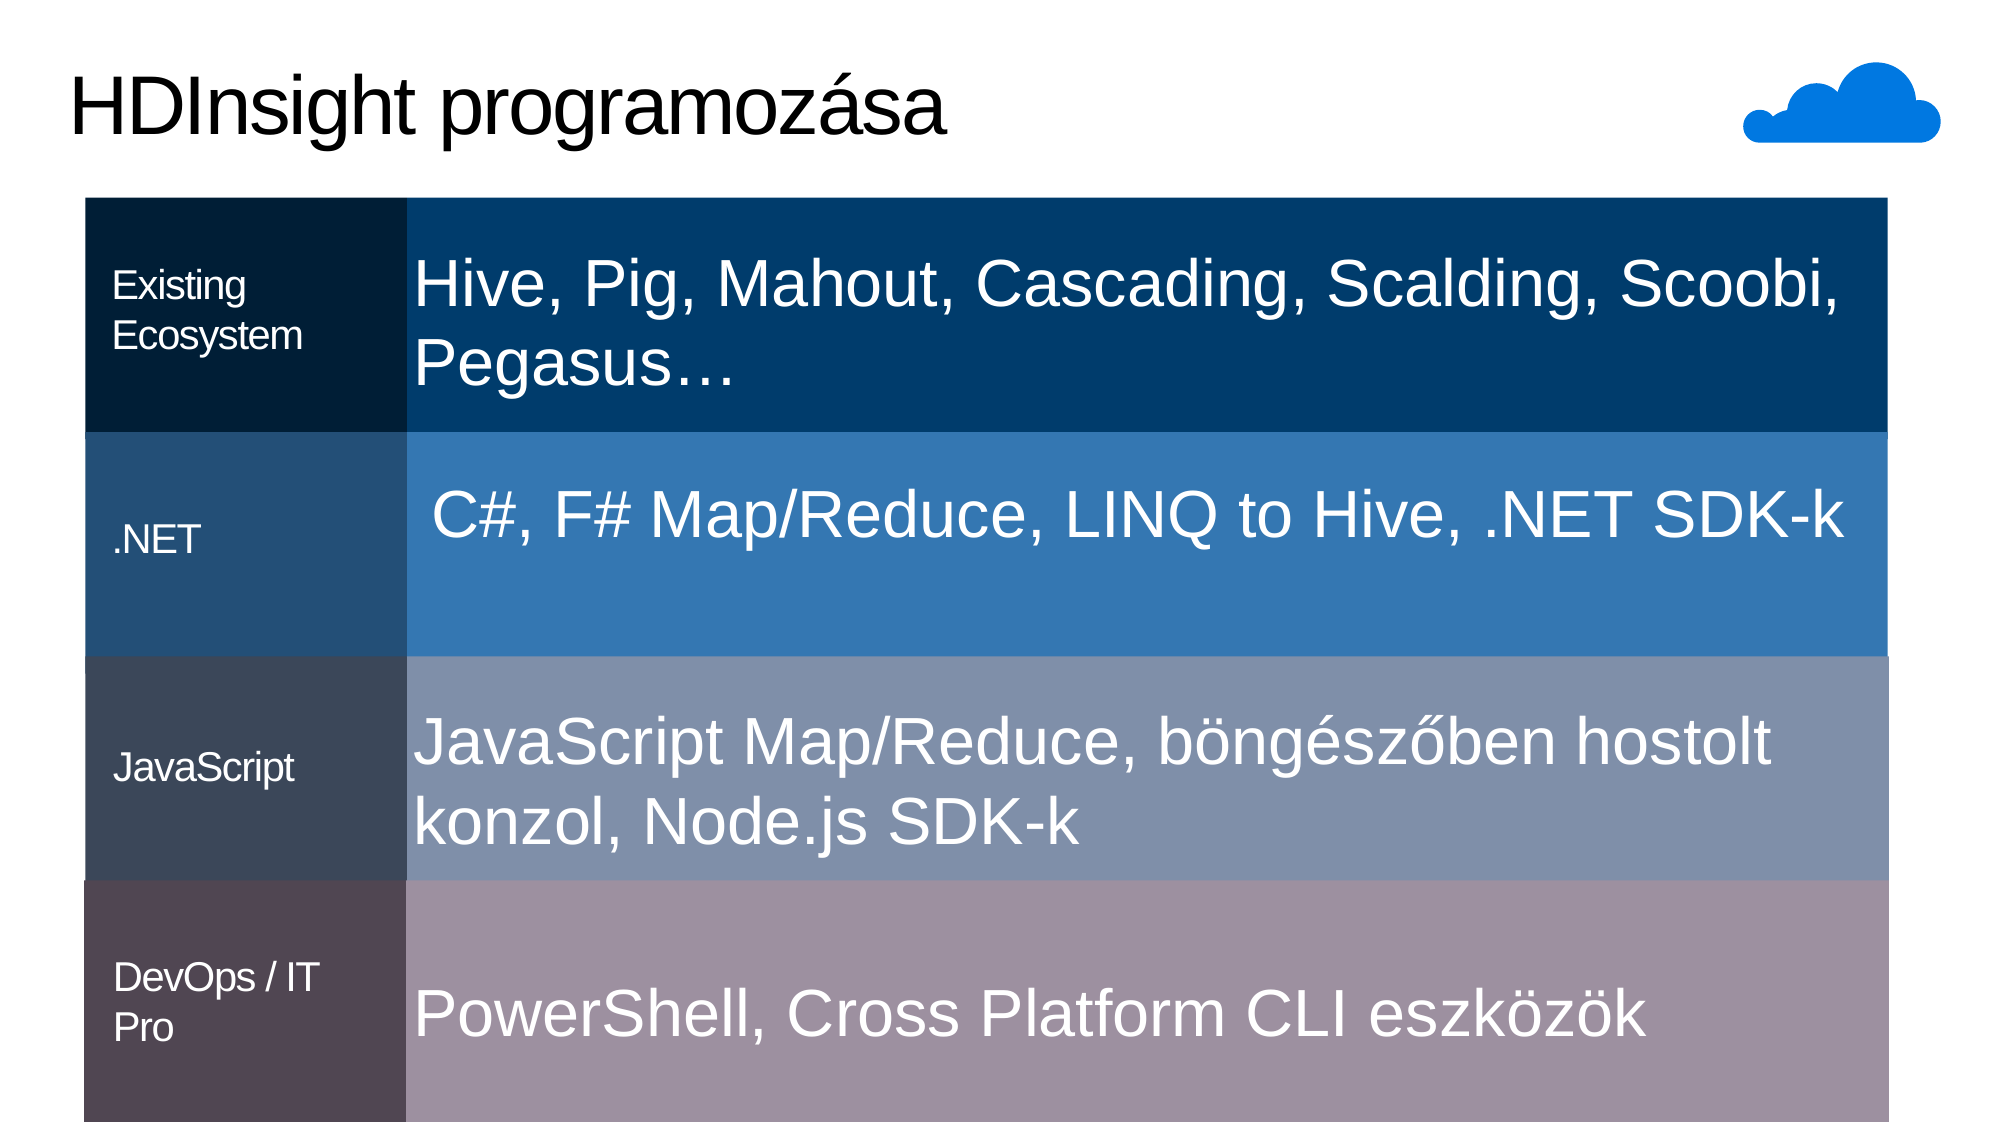

# HDInsight programozása

Hive, Pig, Mahout, Cascading, Scalding, Scoobi, Pegasus…
Existing Ecosystem

.NET
 C#, F# Map/Reduce, LINQ to Hive, .NET SDK-k

JavaScript
JavaScript Map/Reduce, böngészőben hostolt konzol, Node.js SDK-k

DevOps / IT Pro
PowerShell, Cross Platform CLI eszközök